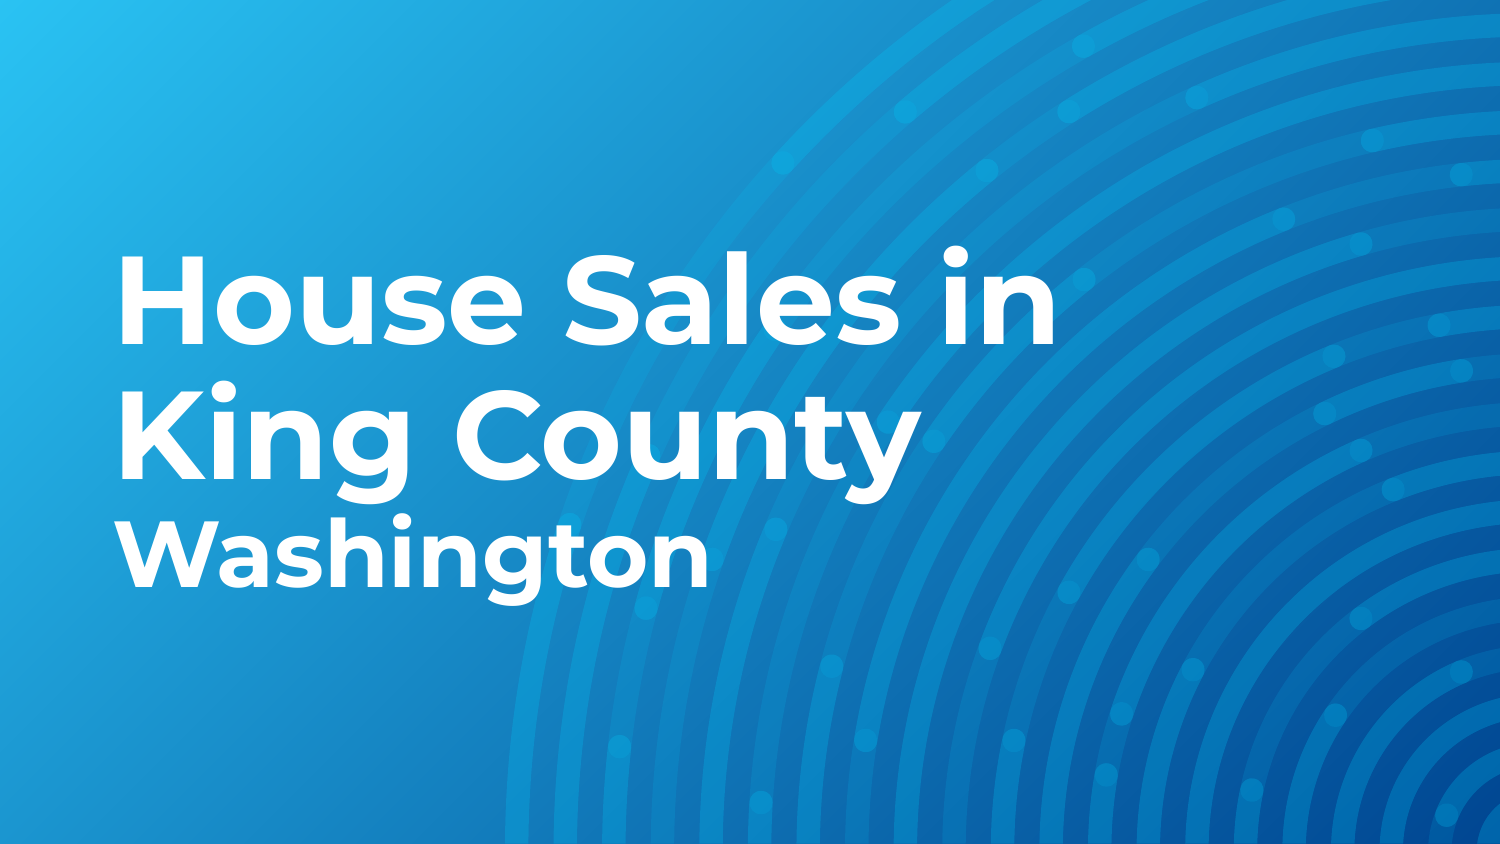

# House Sales in King County Washington